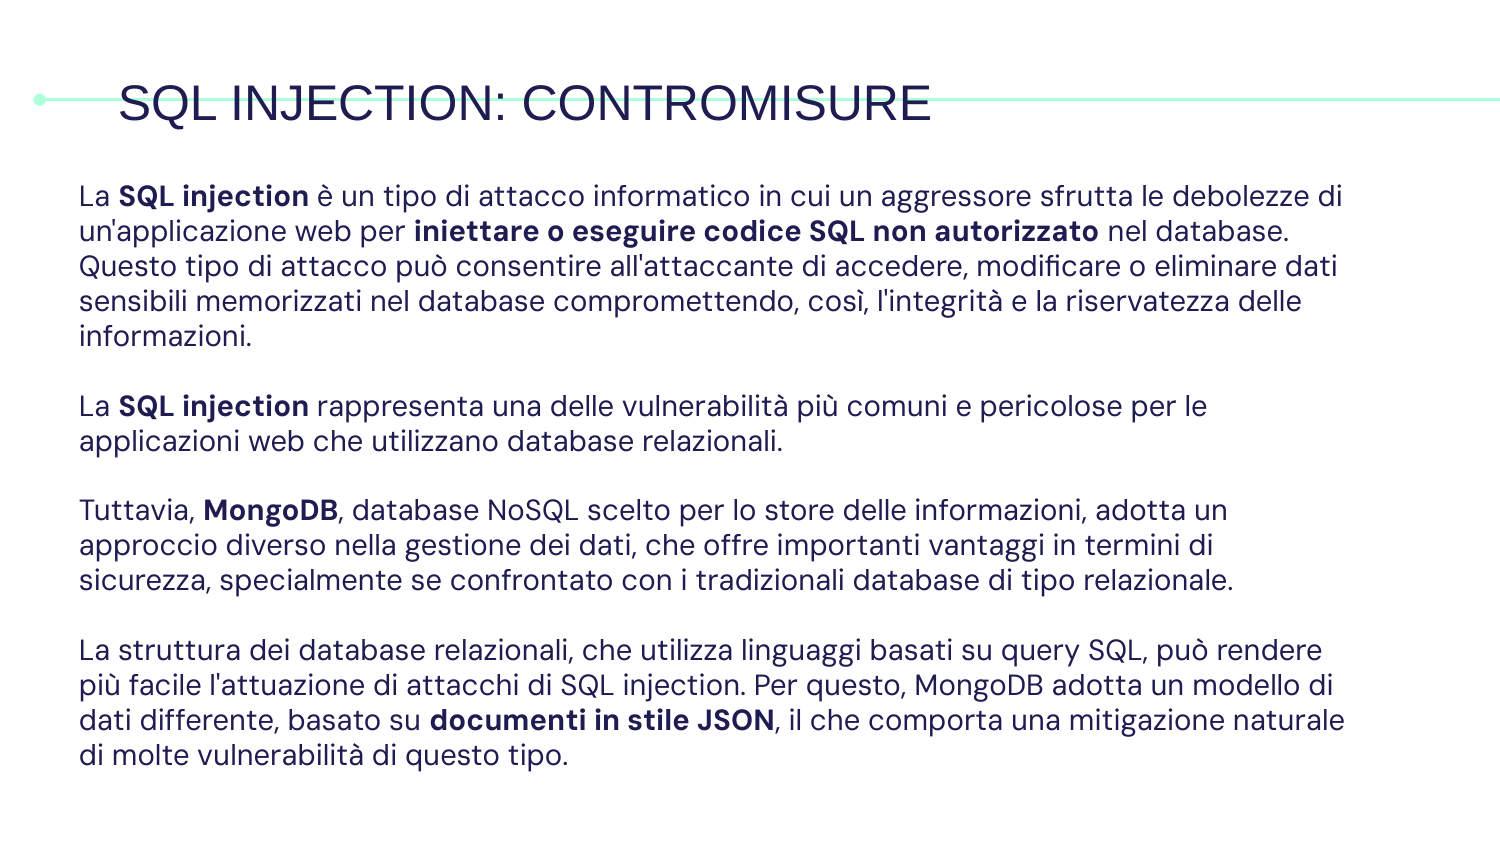

# SQL INJECTION: CONTROMISURE
La SQL injection è un tipo di attacco informatico in cui un aggressore sfrutta le debolezze di un'applicazione web per iniettare o eseguire codice SQL non autorizzato nel database. Questo tipo di attacco può consentire all'attaccante di accedere, modificare o eliminare dati sensibili memorizzati nel database compromettendo, così, l'integrità e la riservatezza delle informazioni.

La SQL injection rappresenta una delle vulnerabilità più comuni e pericolose per le applicazioni web che utilizzano database relazionali.

Tuttavia, MongoDB, database NoSQL scelto per lo store delle informazioni, adotta un approccio diverso nella gestione dei dati, che offre importanti vantaggi in termini di sicurezza, specialmente se confrontato con i tradizionali database di tipo relazionale.

La struttura dei database relazionali, che utilizza linguaggi basati su query SQL, può rendere più facile l'attuazione di attacchi di SQL injection. Per questo, MongoDB adotta un modello di dati differente, basato su documenti in stile JSON, il che comporta una mitigazione naturale di molte vulnerabilità di questo tipo.